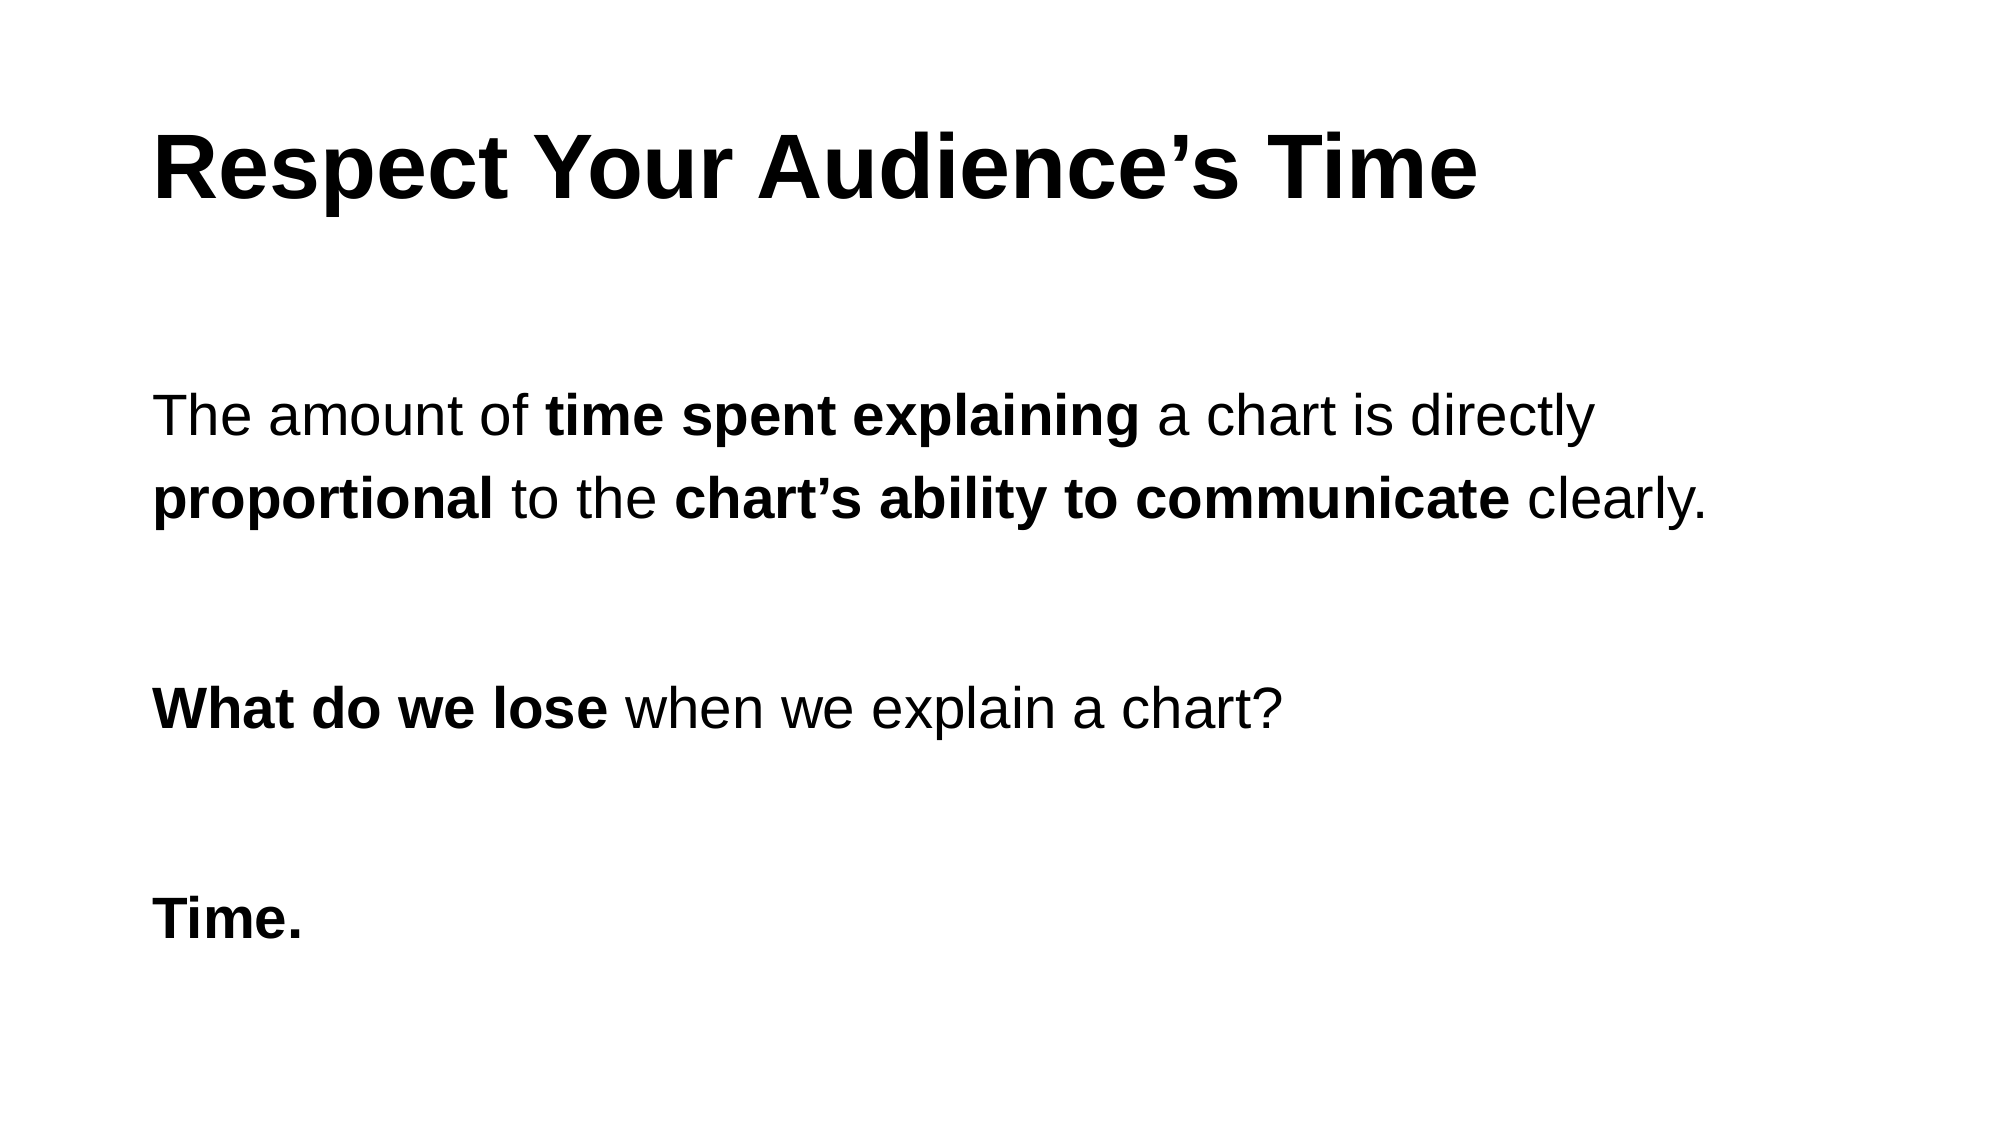

# Respect Your Audience’s Time
The amount of time spent explaining a chart is directly proportional to the chart’s ability to communicate clearly.

What do we lose when we explain a chart?

Time.